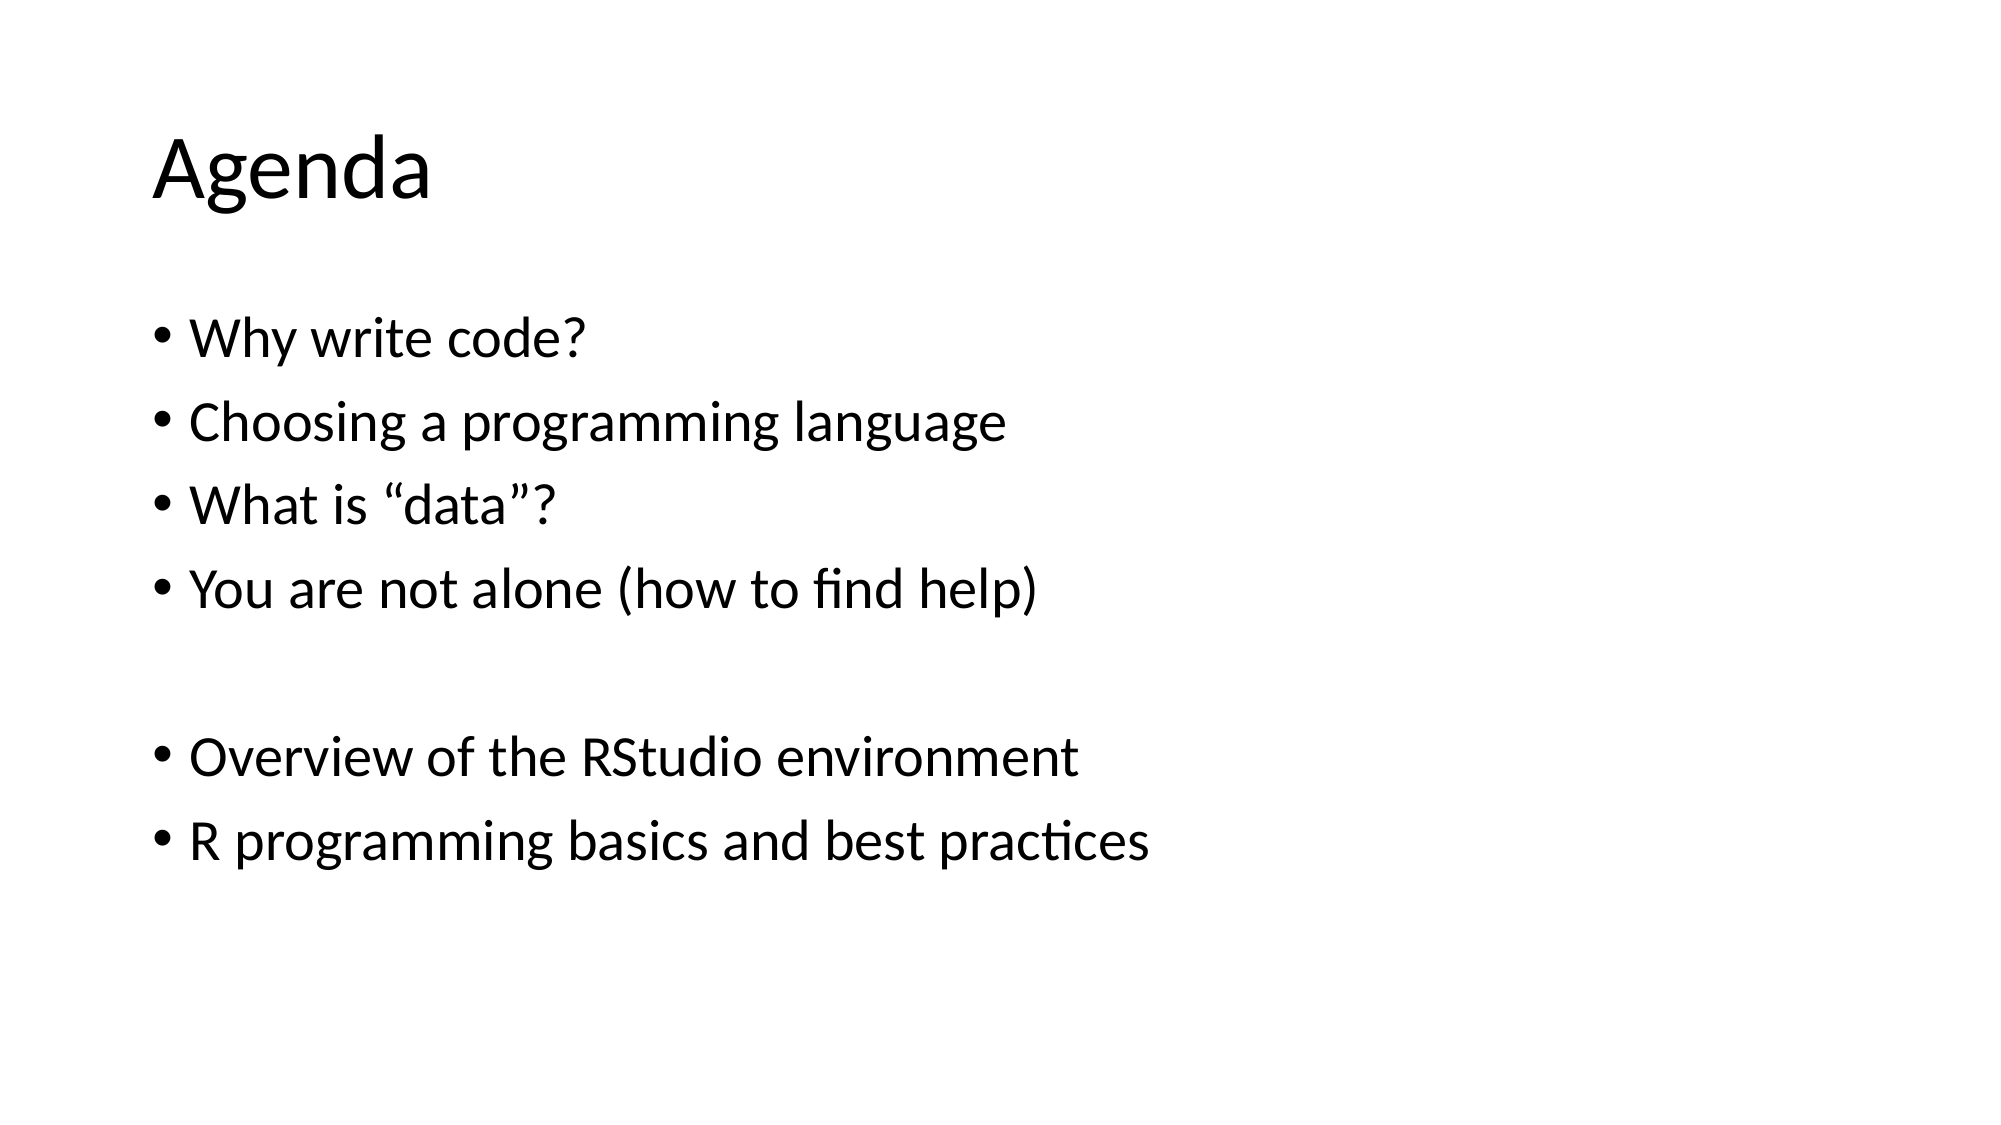

# Agenda
Why write code?
Choosing a programming language
What is “data”?
You are not alone (how to find help)

Overview of the RStudio environment
R programming basics and best practices